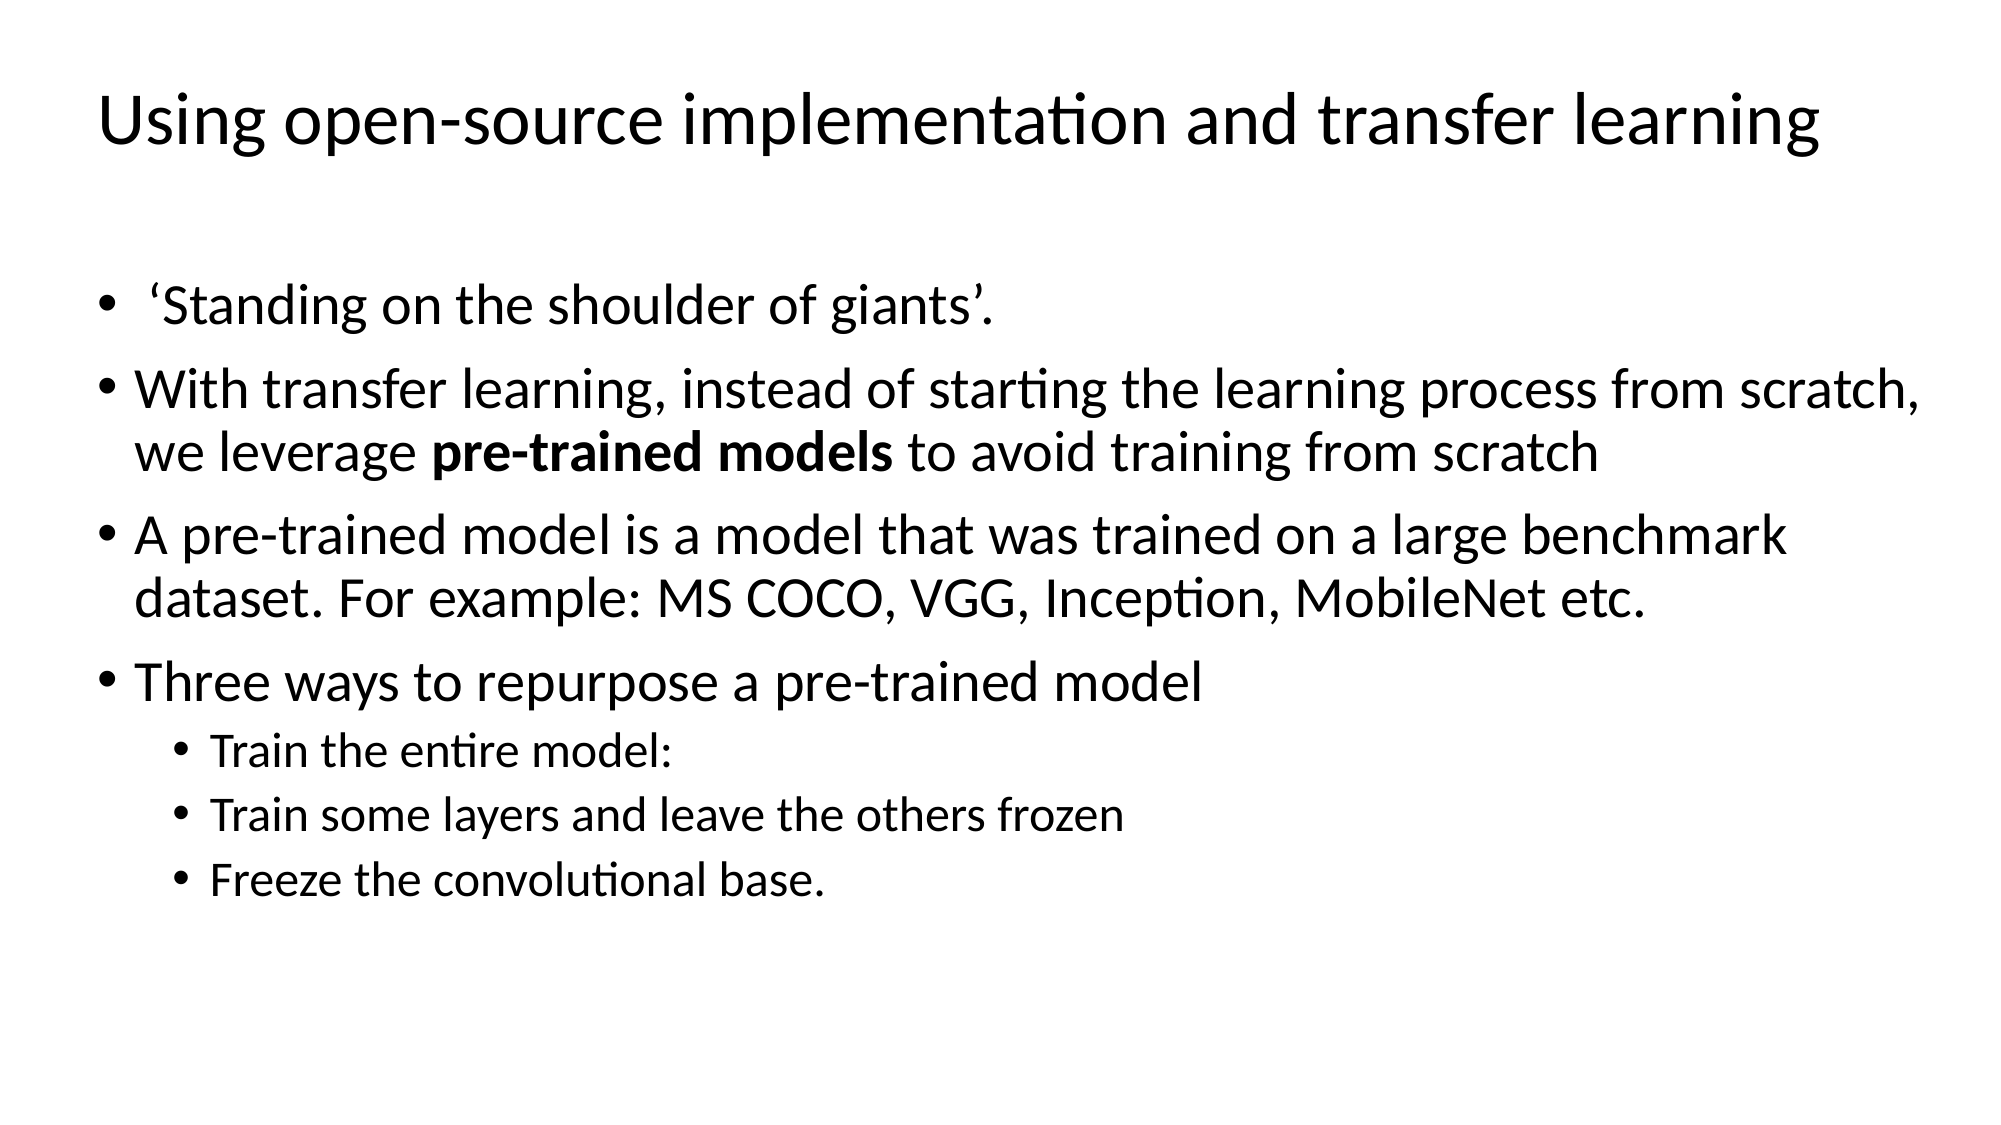

# Using open-source implementation and transfer learning
 ‘Standing on the shoulder of giants’.
With transfer learning, instead of starting the learning process from scratch, we leverage pre-trained models to avoid training from scratch
A pre-trained model is a model that was trained on a large benchmark dataset. For example: MS COCO, VGG, Inception, MobileNet etc.
Three ways to repurpose a pre-trained model
Train the entire model:
Train some layers and leave the others frozen
Freeze the convolutional base.